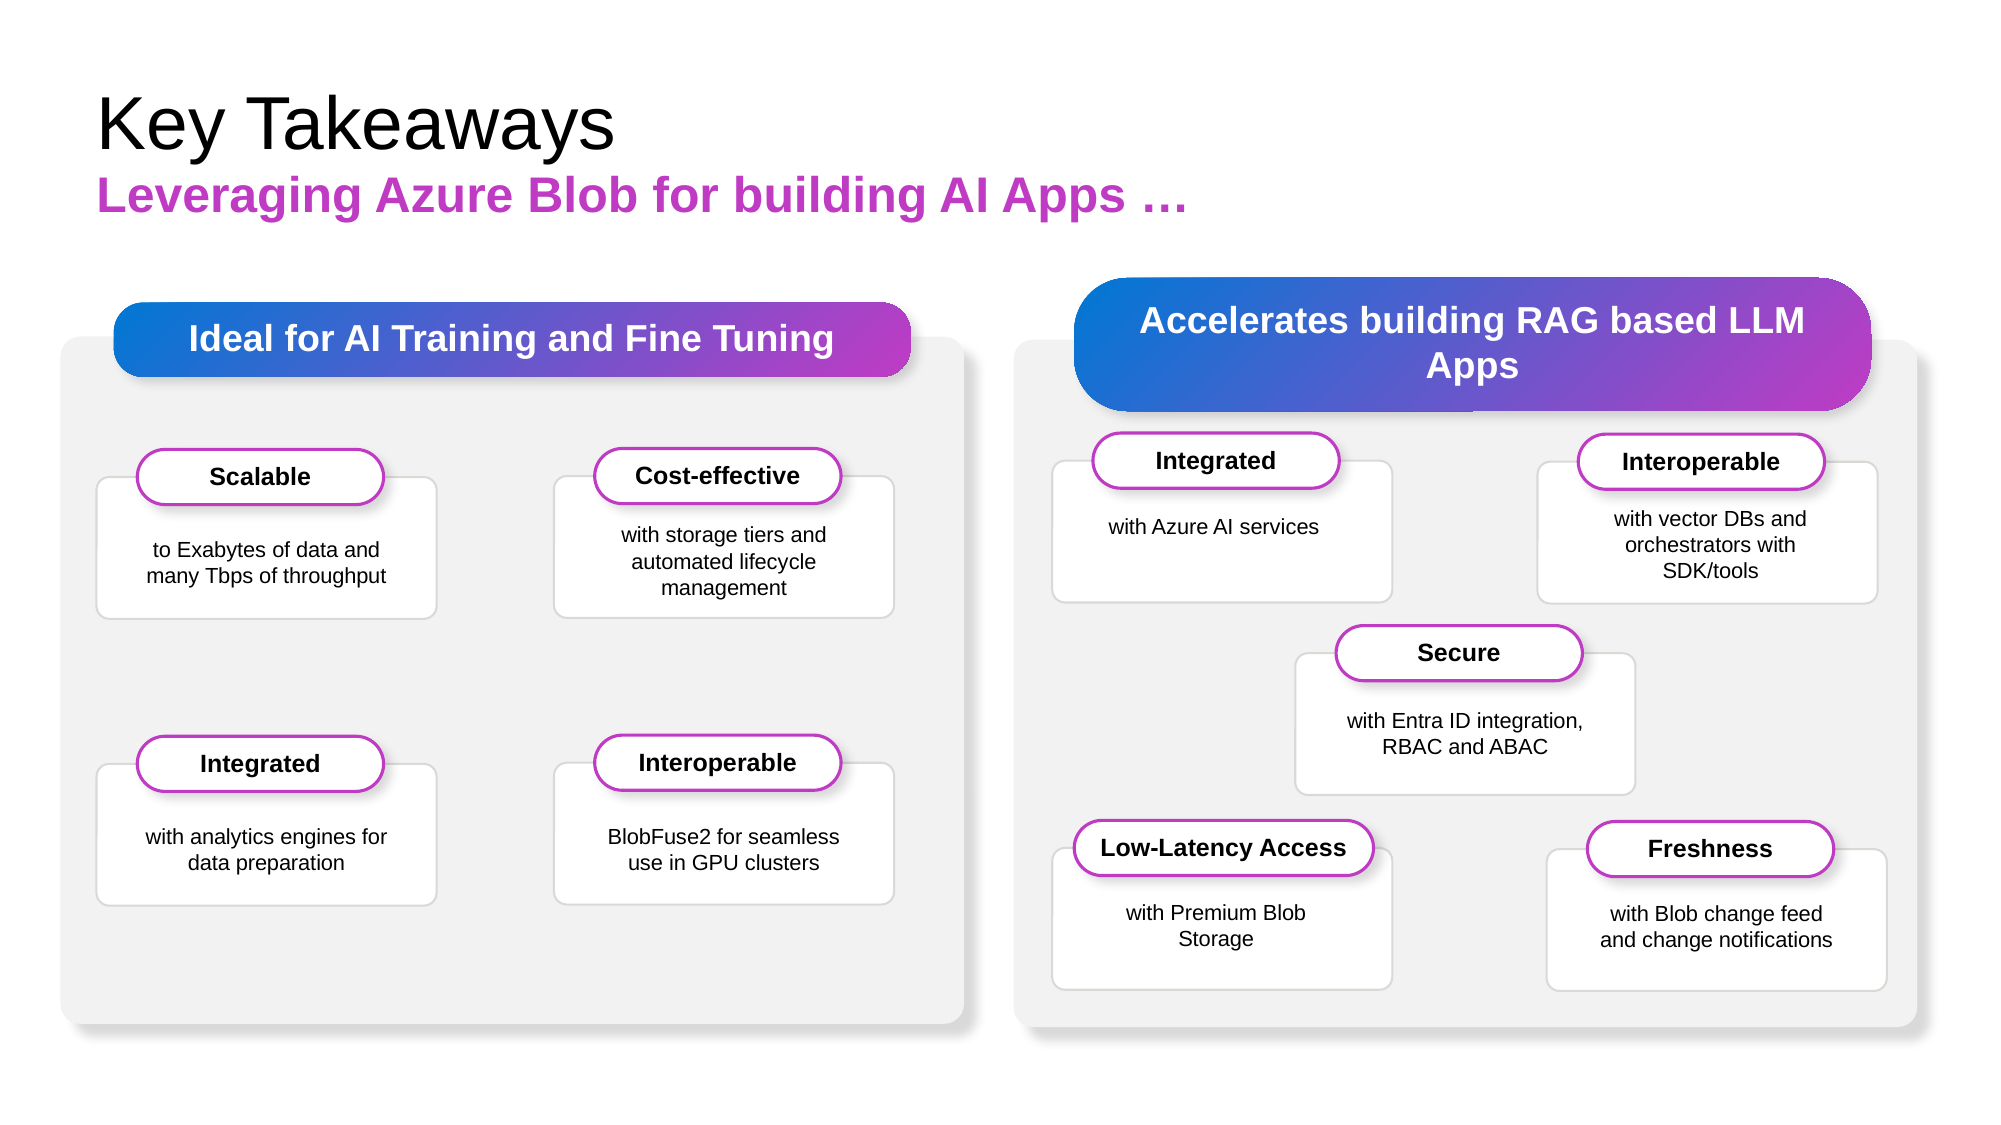

# Key Takeaways
Leveraging Azure Blob for building AI Apps …
Ideal for AI Training and Fine Tuning
Accelerates building RAG based LLM Apps

Integrated
Interoperable
Cost-effective
Scalable

with vector DBs and orchestrators with SDK/tools
with Azure AI services
with storage tiers and automated lifecycle management
to Exabytes of data and many Tbps of throughput
Secure

with Entra ID integration, RBAC and ABAC
Interoperable
Integrated

with analytics engines for data preparation
BlobFuse2 for seamless use in GPU clusters
Low-Latency Access
Freshness

with Premium Blob Storage
with Blob change feed and change notifications